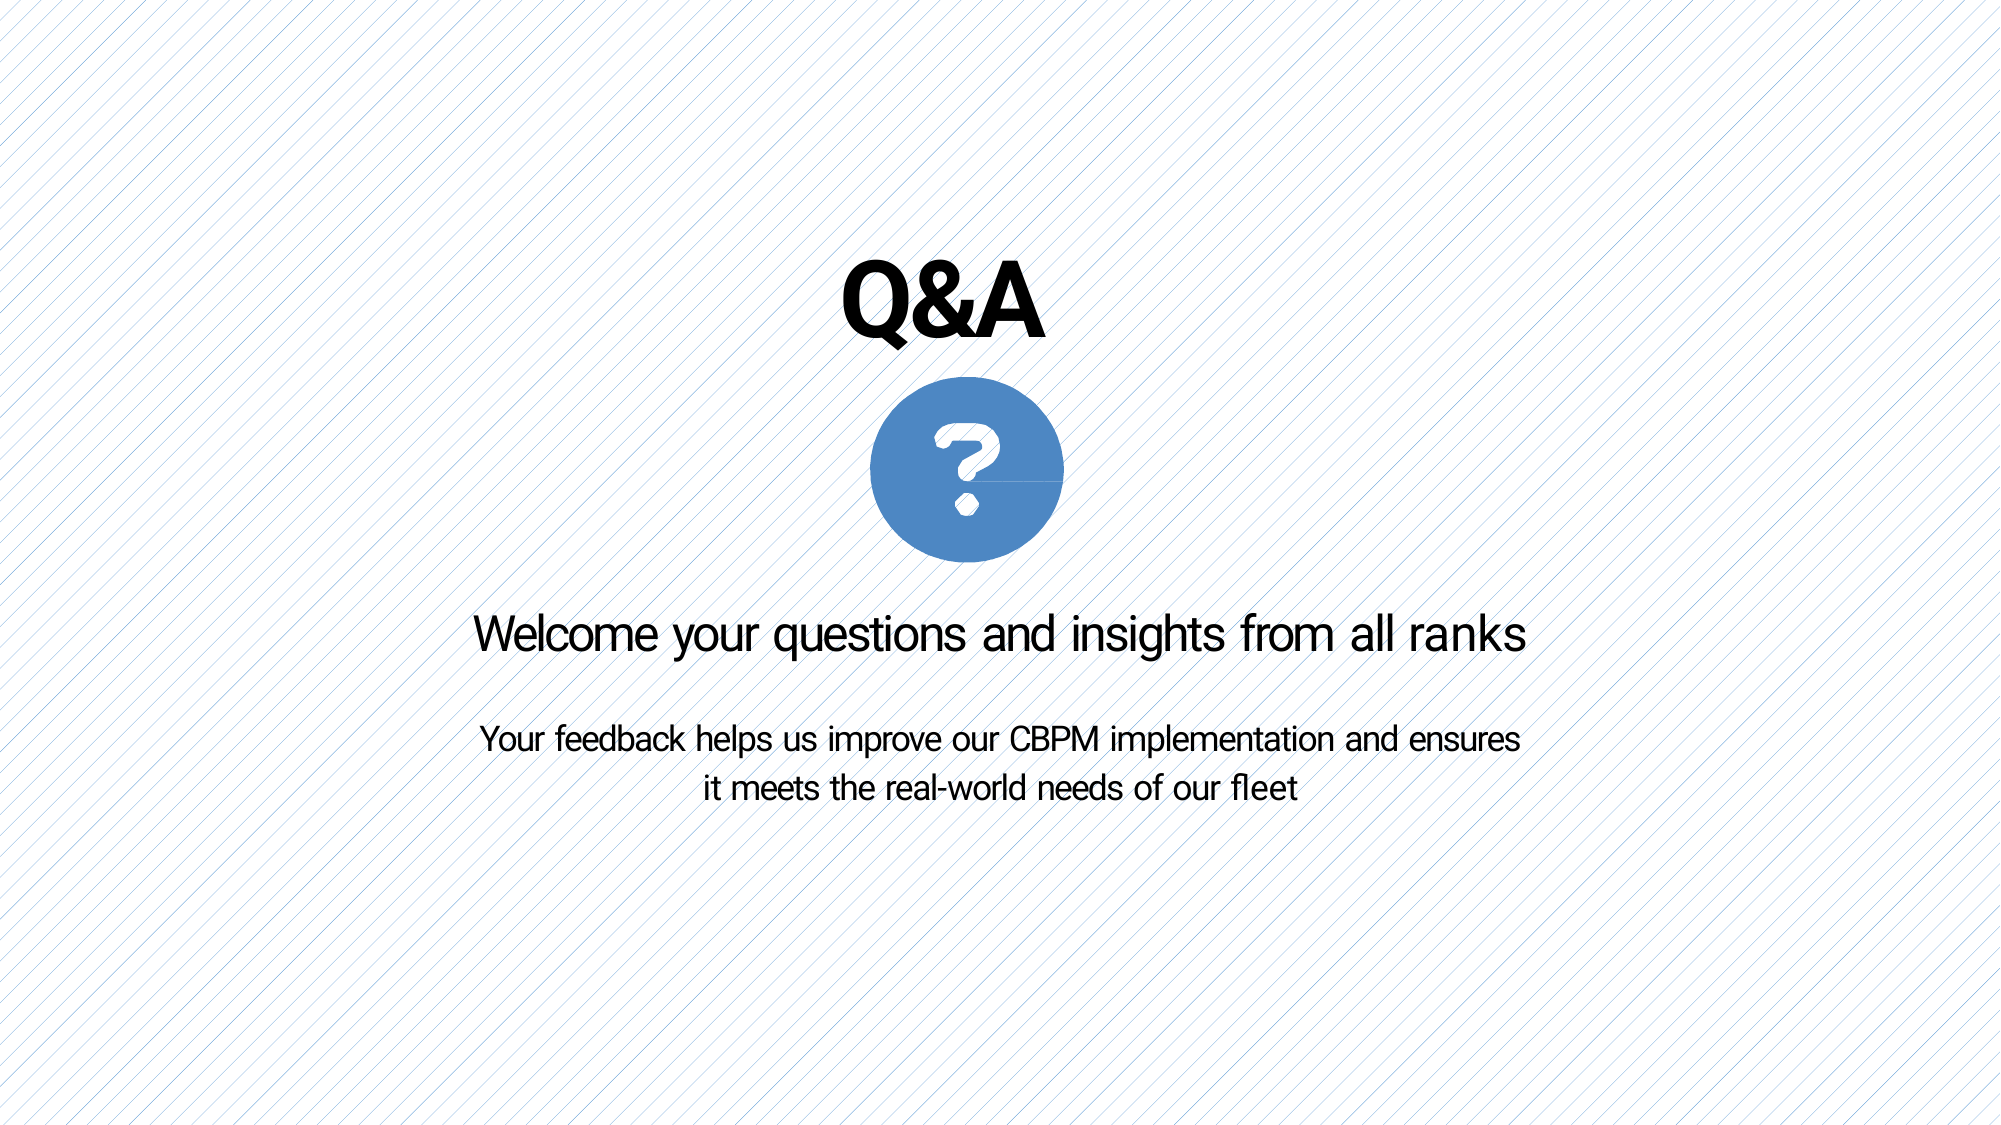

Q&A

Welcome your questions and insights from all ranks
Your feedback helps us improve our CBPM implementation and ensures it meets the real-world needs of our fleet